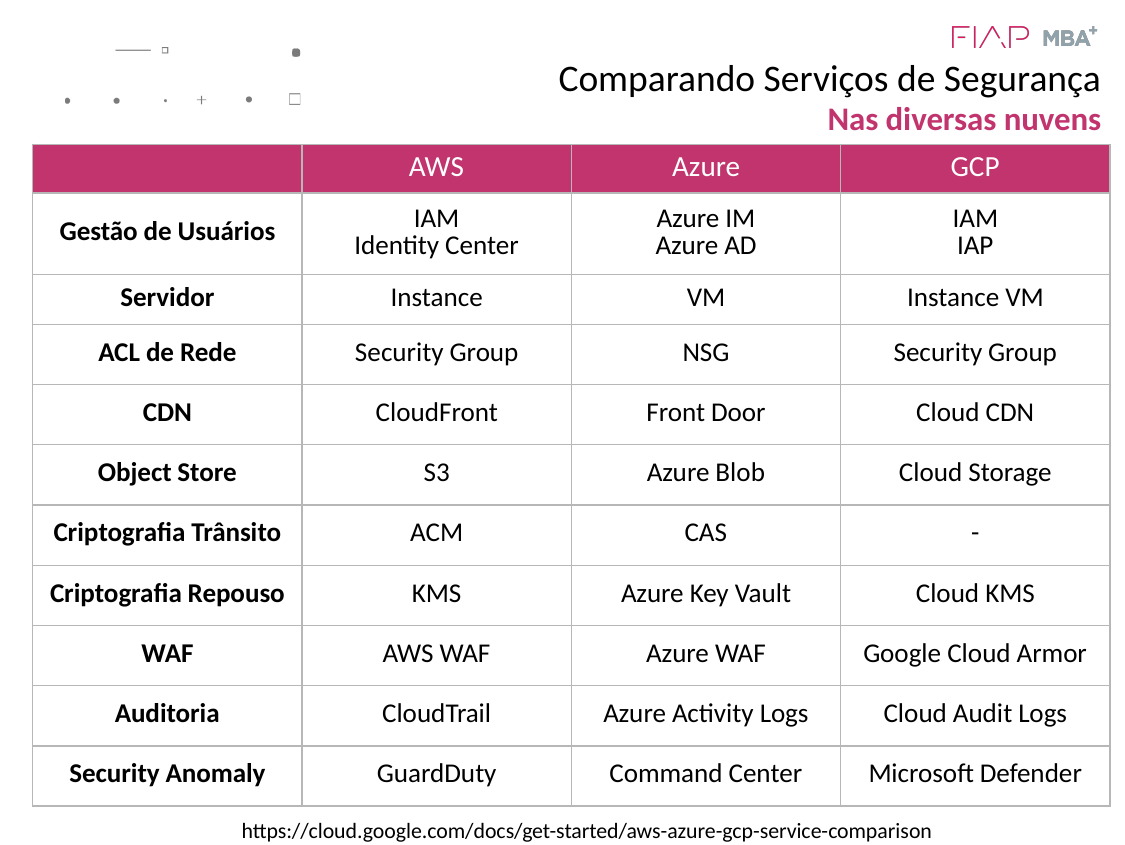

# Comparando Serviços de Segurança
Nas diversas nuvens
|  | AWS | Azure | GCP |
| --- | --- | --- | --- |
| Gestão de Usuários | IAM Identity Center | Azure IM Azure AD | IAM IAP |
| Servidor | Instance | VM | Instance VM |
| ACL de Rede | Security Group | NSG | Security Group |
| CDN | CloudFront | Front Door | Cloud CDN |
| Object Store | S3 | Azure Blob | Cloud Storage |
| Criptografia Trânsito | ACM | CAS | - |
| Criptografia Repouso | KMS | Azure Key Vault | Cloud KMS |
| WAF | AWS WAF | Azure WAF | Google Cloud Armor |
| Auditoria | CloudTrail | Azure Activity Logs | Cloud Audit Logs |
| Security Anomaly | GuardDuty | Command Center | Microsoft Defender |
https://cloud.google.com/docs/get-started/aws-azure-gcp-service-comparison